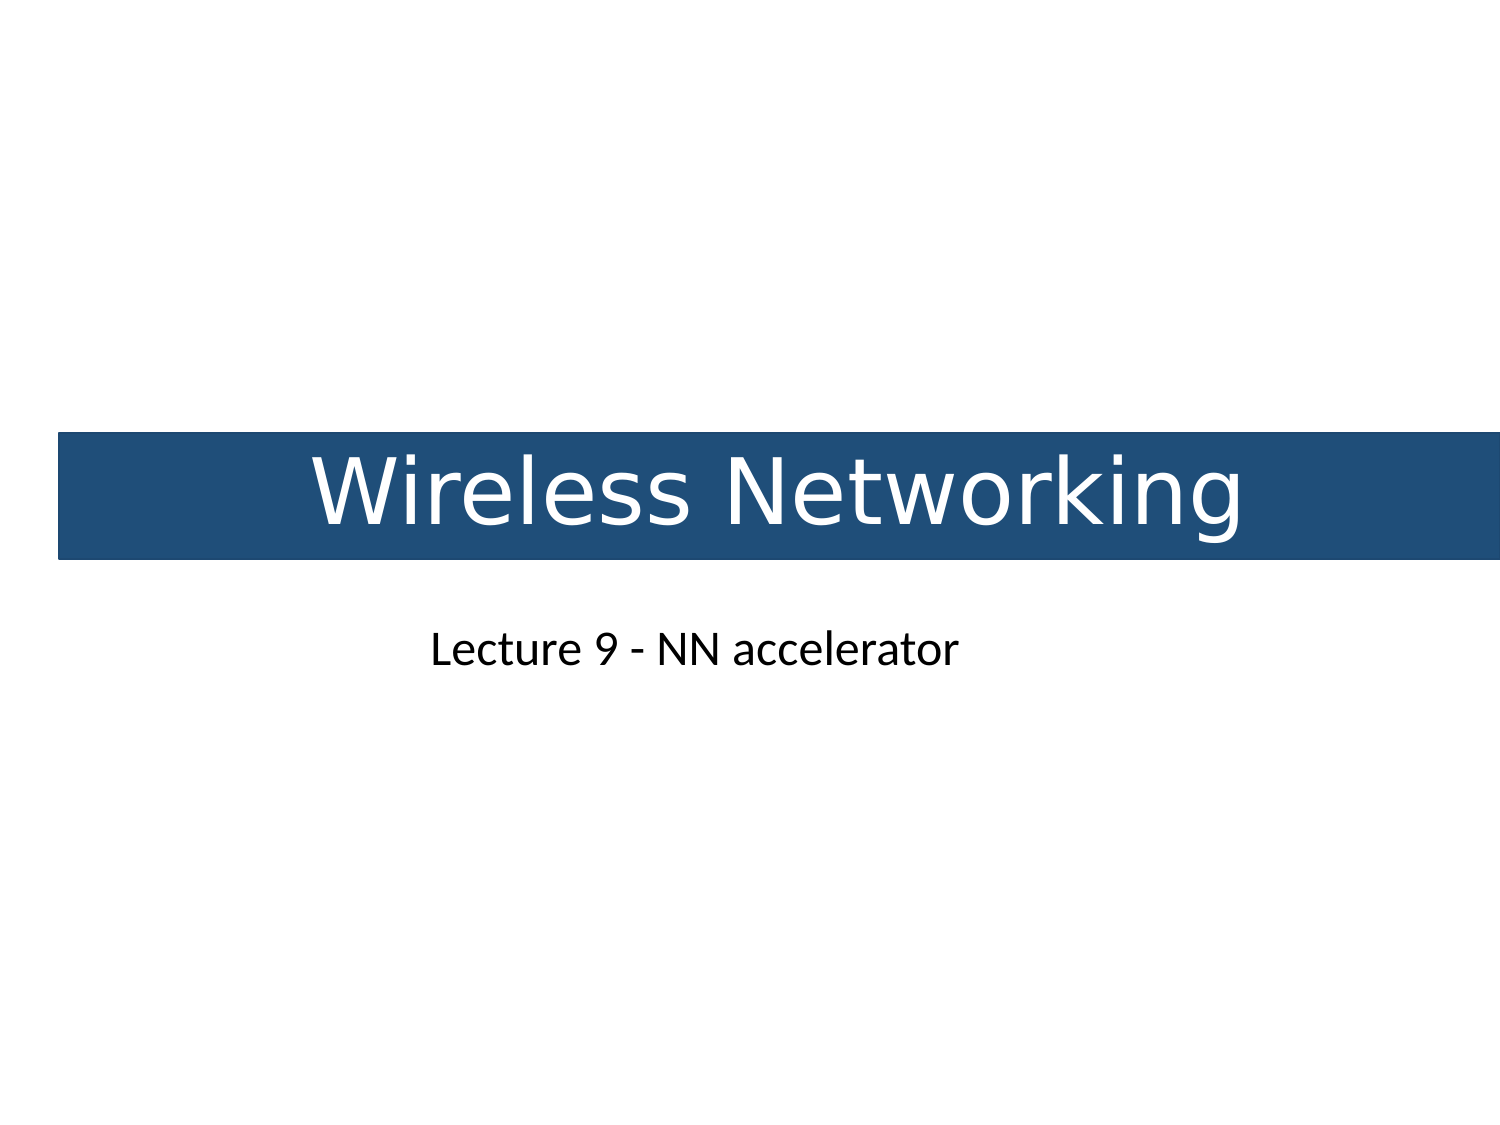

#
Wireless Networking
Lecture 9 - NN accelerator
35